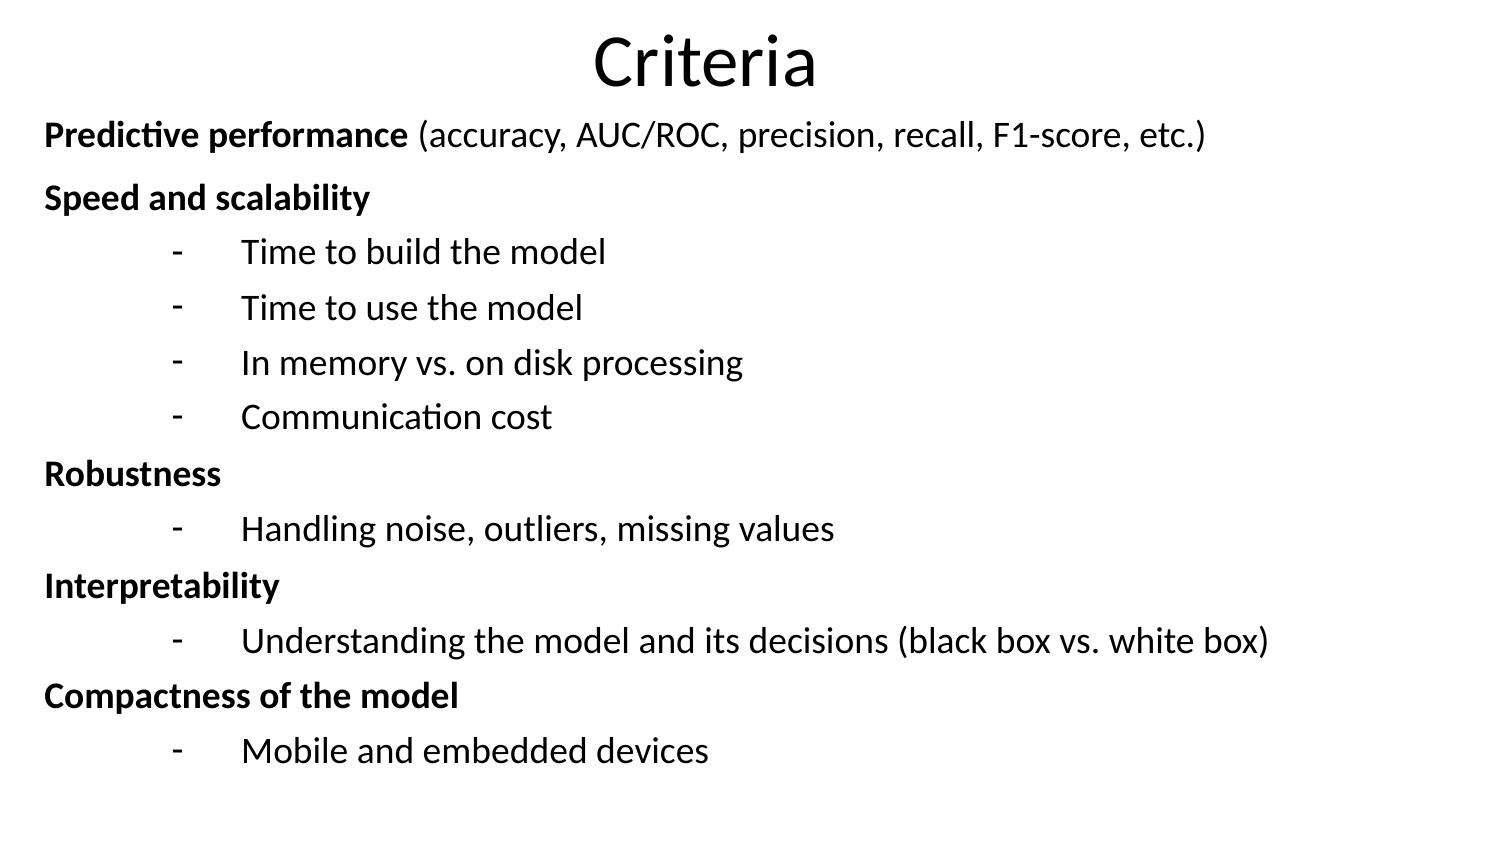

# Criteria
Predictive performance (accuracy, AUC/ROC, precision, recall, F1-score, etc.)
Speed and scalability
Time to build the model
Time to use the model
In memory vs. on disk processing
Communication cost
Robustness
Handling noise, outliers, missing values
Interpretability
Understanding the model and its decisions (black box vs. white box)
Compactness of the model
Mobile and embedded devices